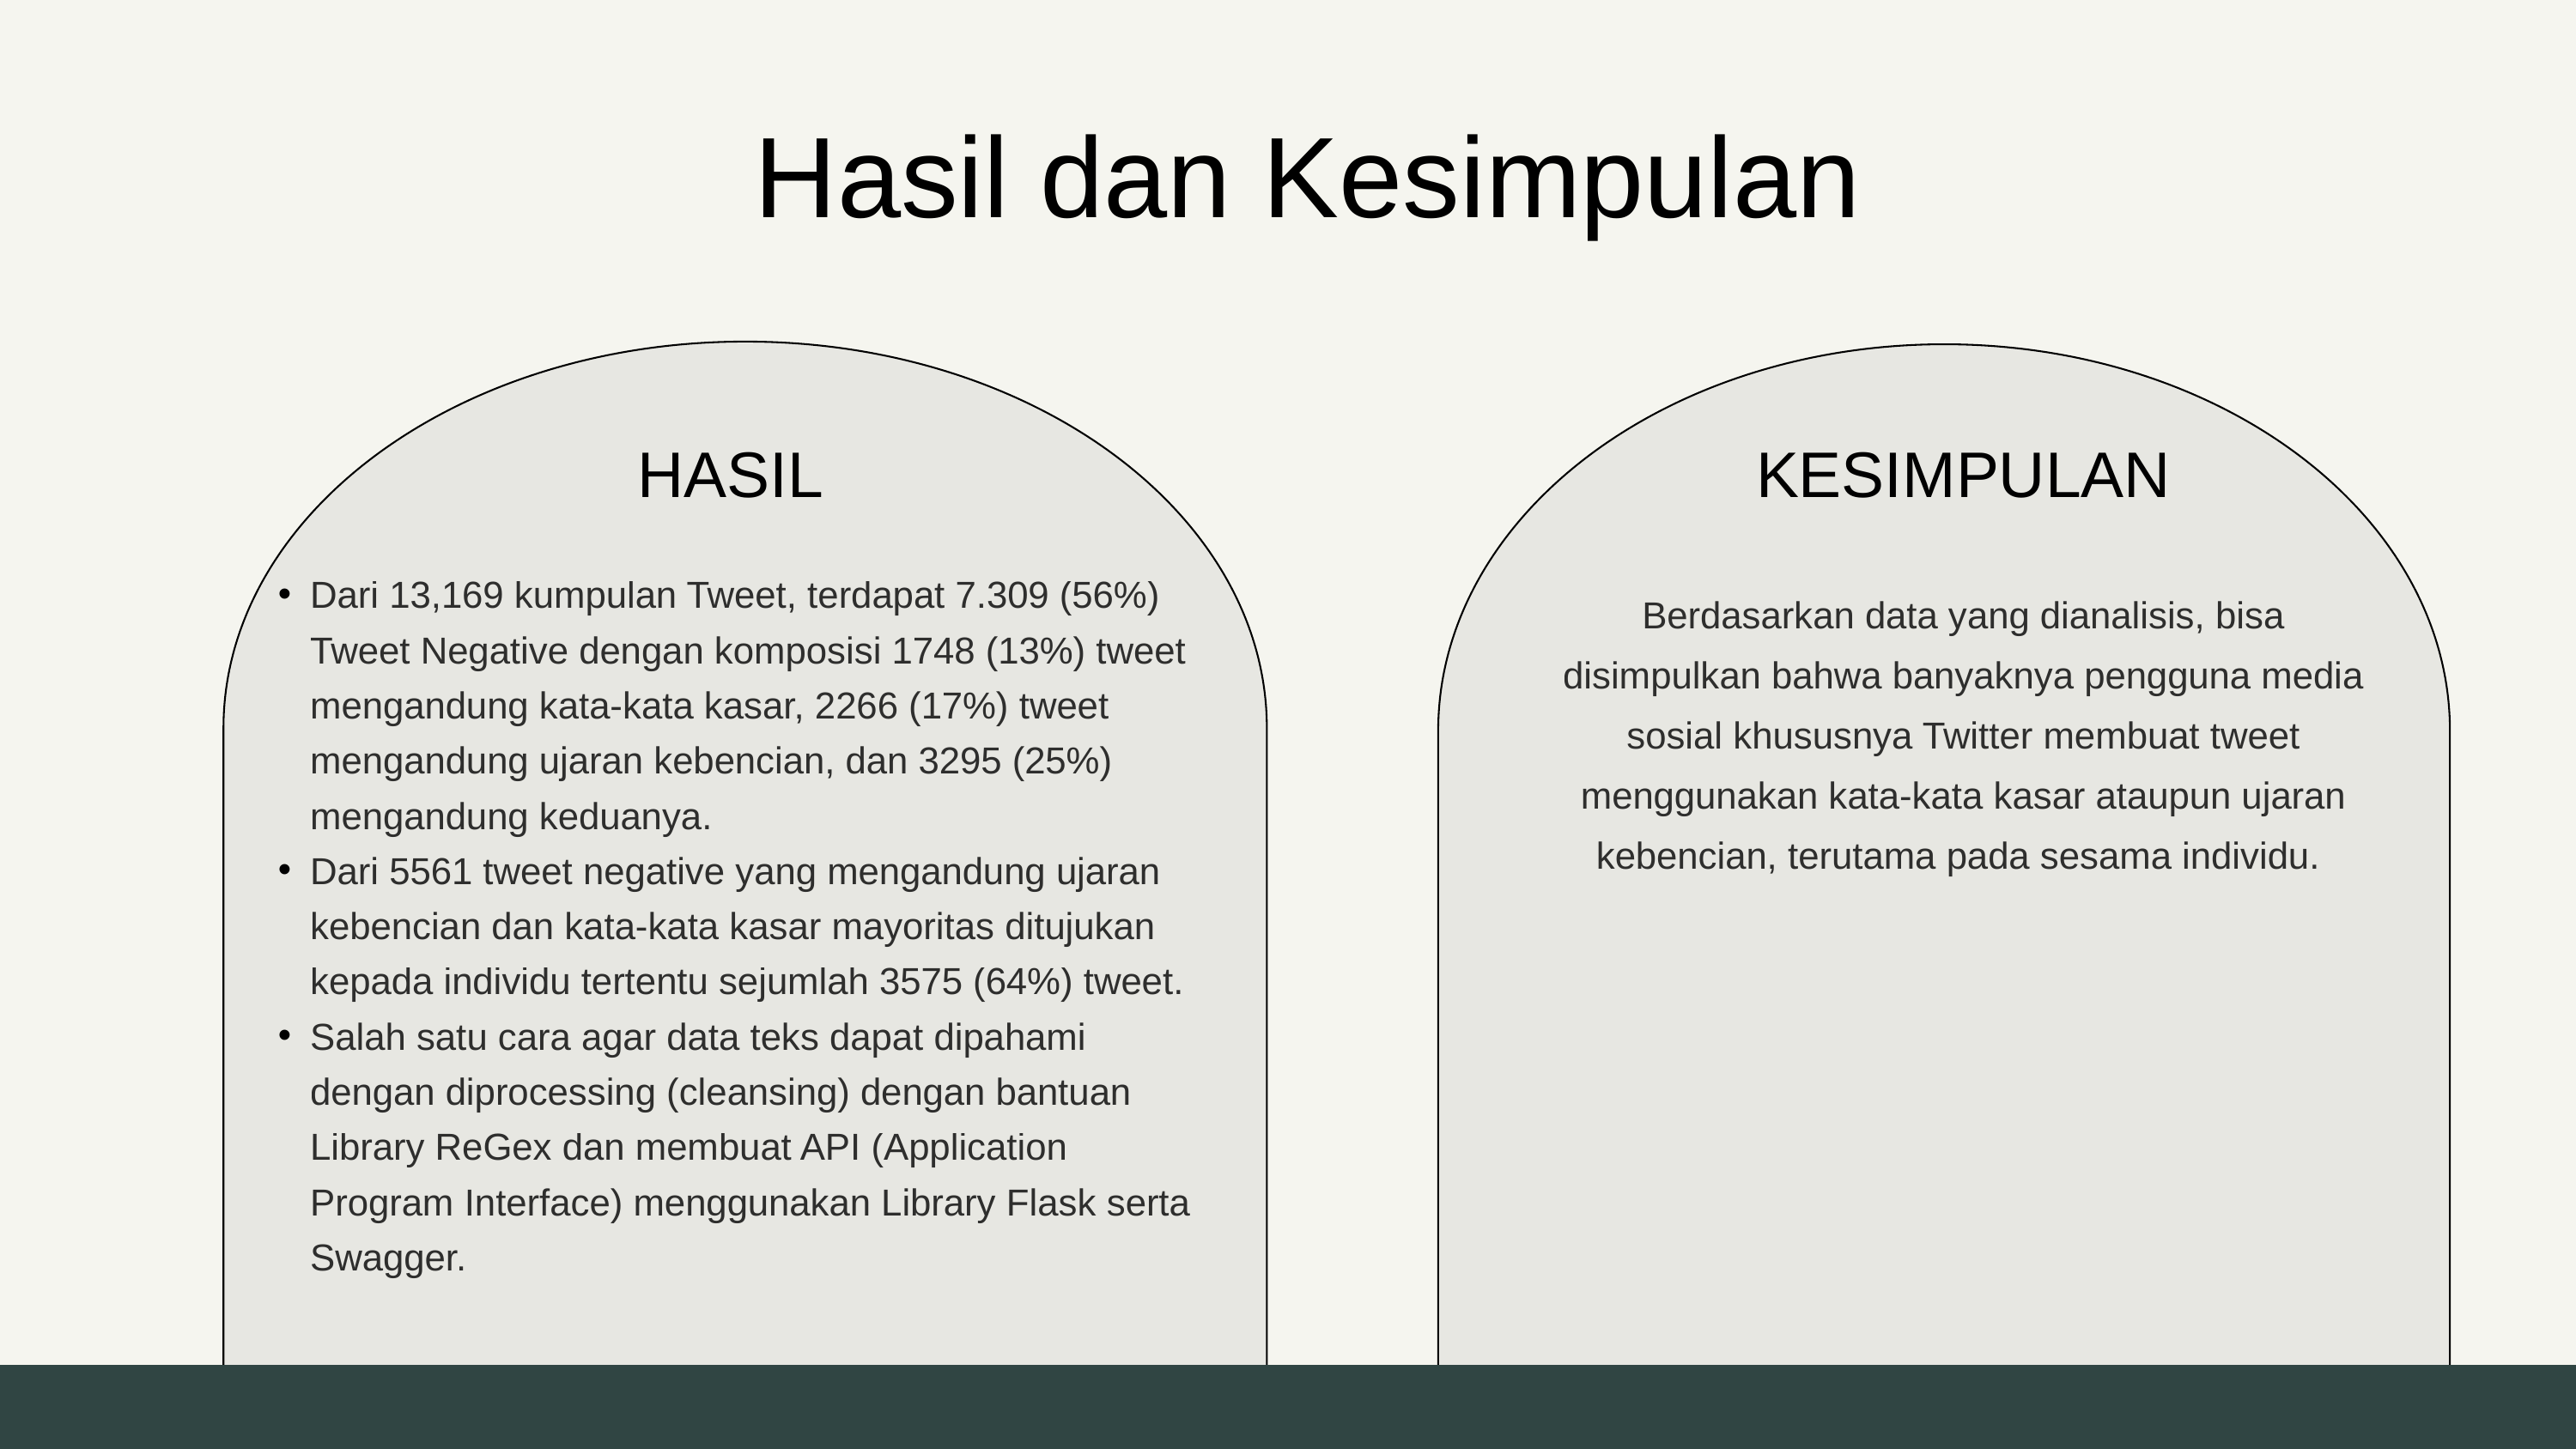

Hasil dan Kesimpulan

HASIL
Dari 13,169 kumpulan Tweet, terdapat 7.309 (56%) Tweet Negative dengan komposisi 1748 (13%) tweet mengandung kata-kata kasar, 2266 (17%) tweet mengandung ujaran kebencian, dan 3295 (25%) mengandung keduanya.
Dari 5561 tweet negative yang mengandung ujaran kebencian dan kata-kata kasar mayoritas ditujukan kepada individu tertentu sejumlah 3575 (64%) tweet.
Salah satu cara agar data teks dapat dipahami dengan diprocessing (cleansing) dengan bantuan Library ReGex dan membuat API (Application Program Interface) menggunakan Library Flask serta Swagger.
KESIMPULAN
Berdasarkan data yang dianalisis, bisa disimpulkan bahwa banyaknya pengguna media sosial khususnya Twitter membuat tweet menggunakan kata-kata kasar ataupun ujaran kebencian, terutama pada sesama individu.